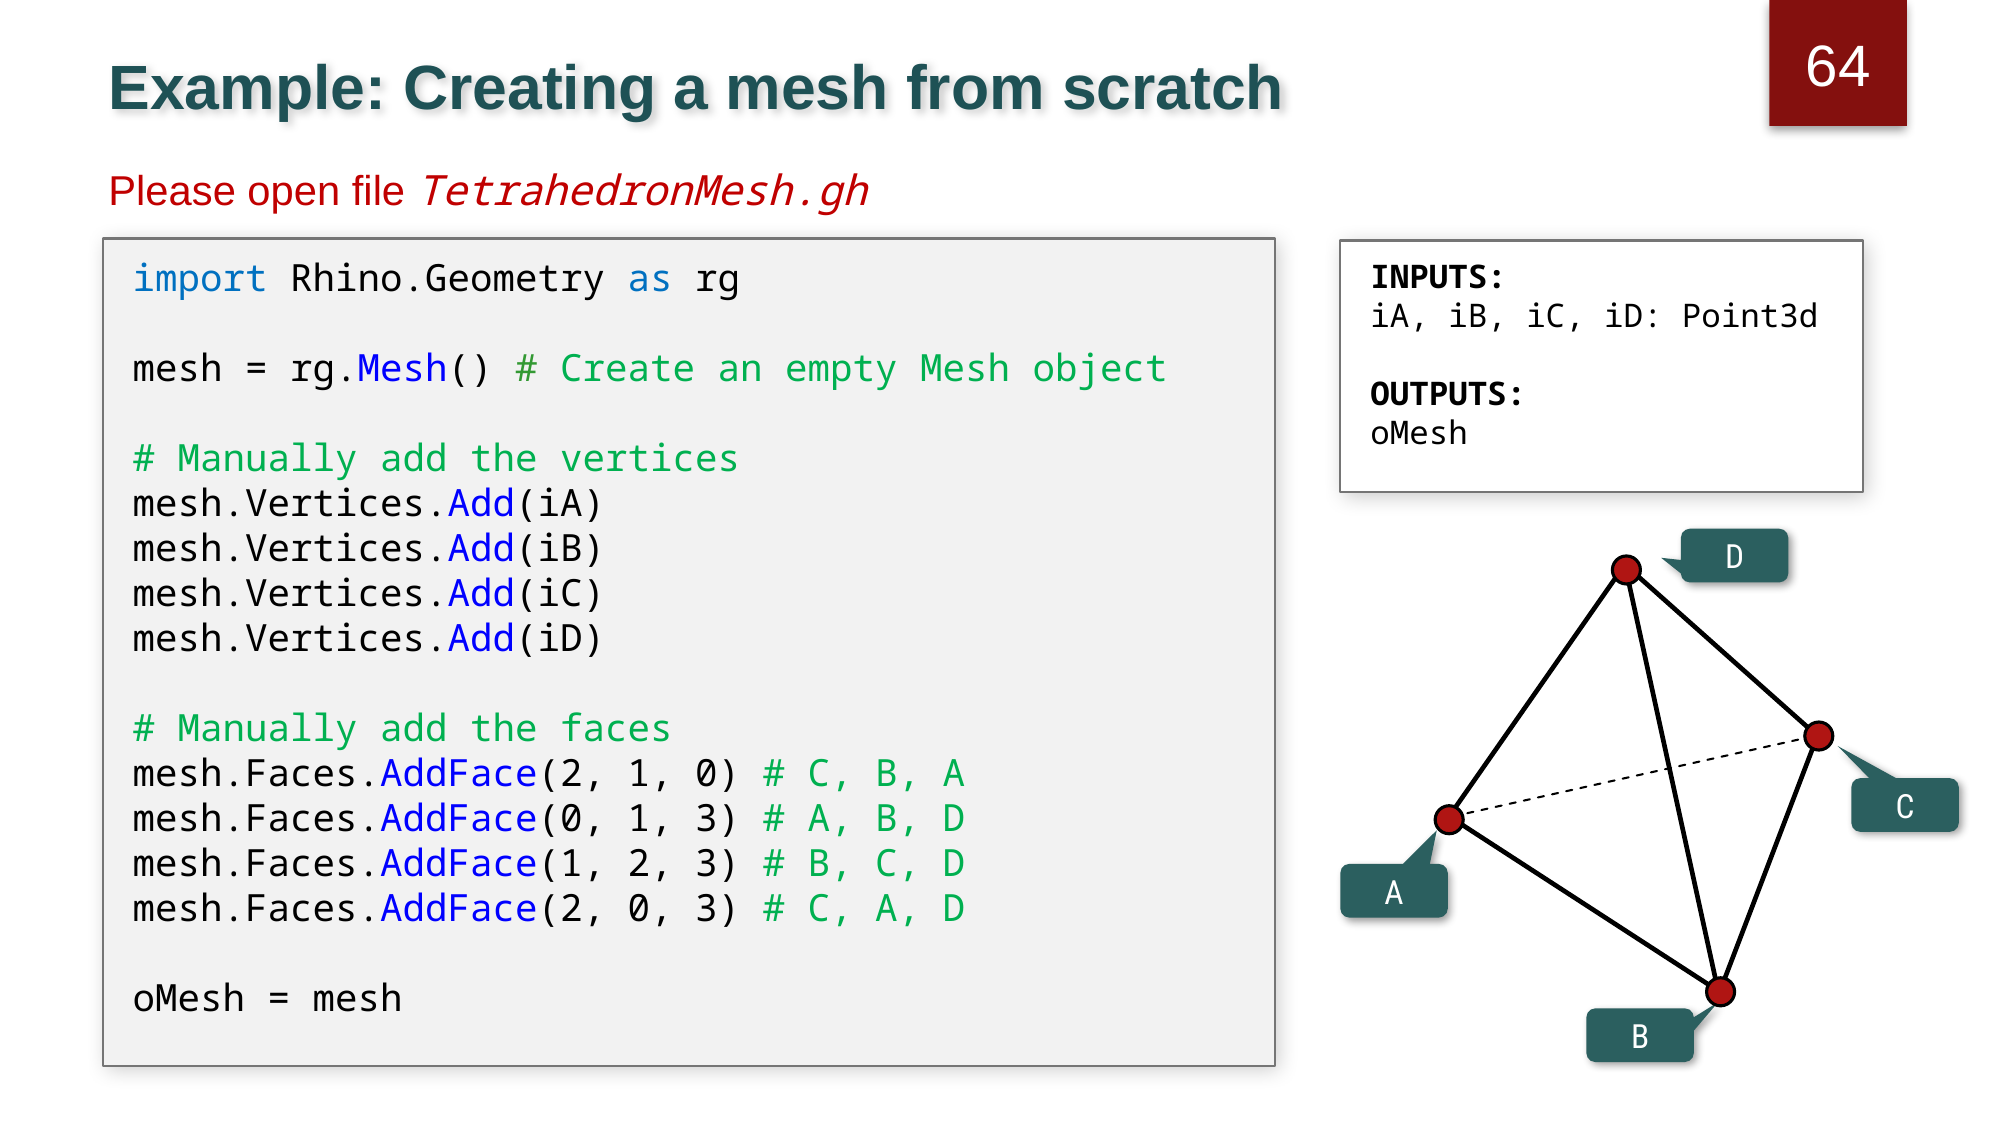

64
# Example: Creating a mesh from scratch
Please open file TetrahedronMesh.gh
import Rhino.Geometry as rg

mesh = rg.Mesh() # Create an empty Mesh object

# Manually add the vertices
mesh.Vertices.Add(iA)
mesh.Vertices.Add(iB)
mesh.Vertices.Add(iC)
mesh.Vertices.Add(iD)

# Manually add the faces
mesh.Faces.AddFace(2, 1, 0) # C, B, A
mesh.Faces.AddFace(0, 1, 3) # A, B, D
mesh.Faces.AddFace(1, 2, 3) # B, C, D
mesh.Faces.AddFace(2, 0, 3) # C, A, D

oMesh = mesh
INPUTS:
iA, iB, iC, iD: Point3d

OUTPUTS:
oMesh
D

C

A

B